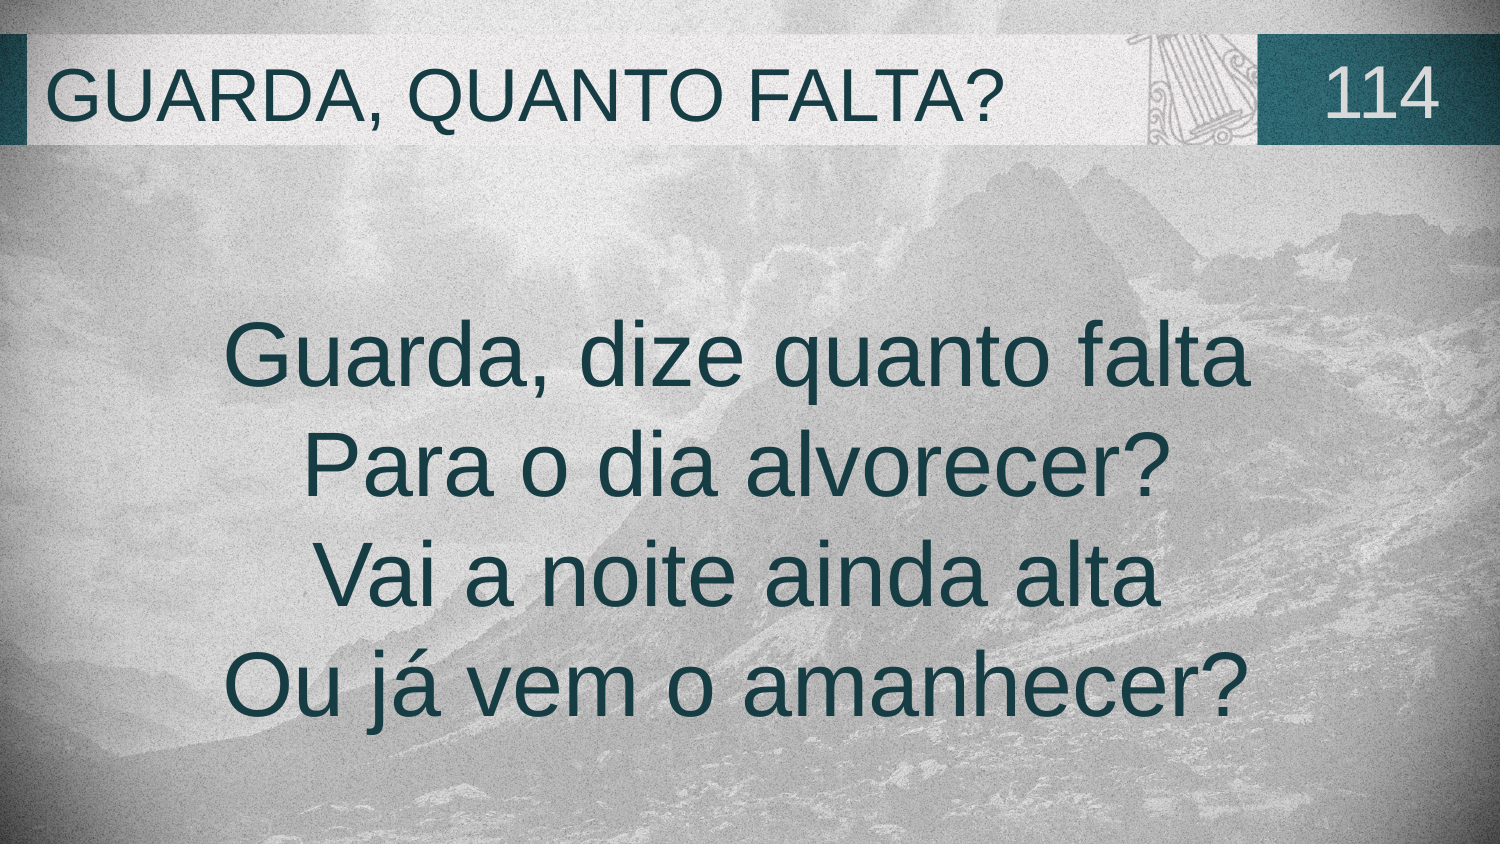

# GUARDA, QUANTO FALTA?
114
Guarda, dize quanto falta
Para o dia alvorecer?
Vai a noite ainda alta
Ou já vem o amanhecer?